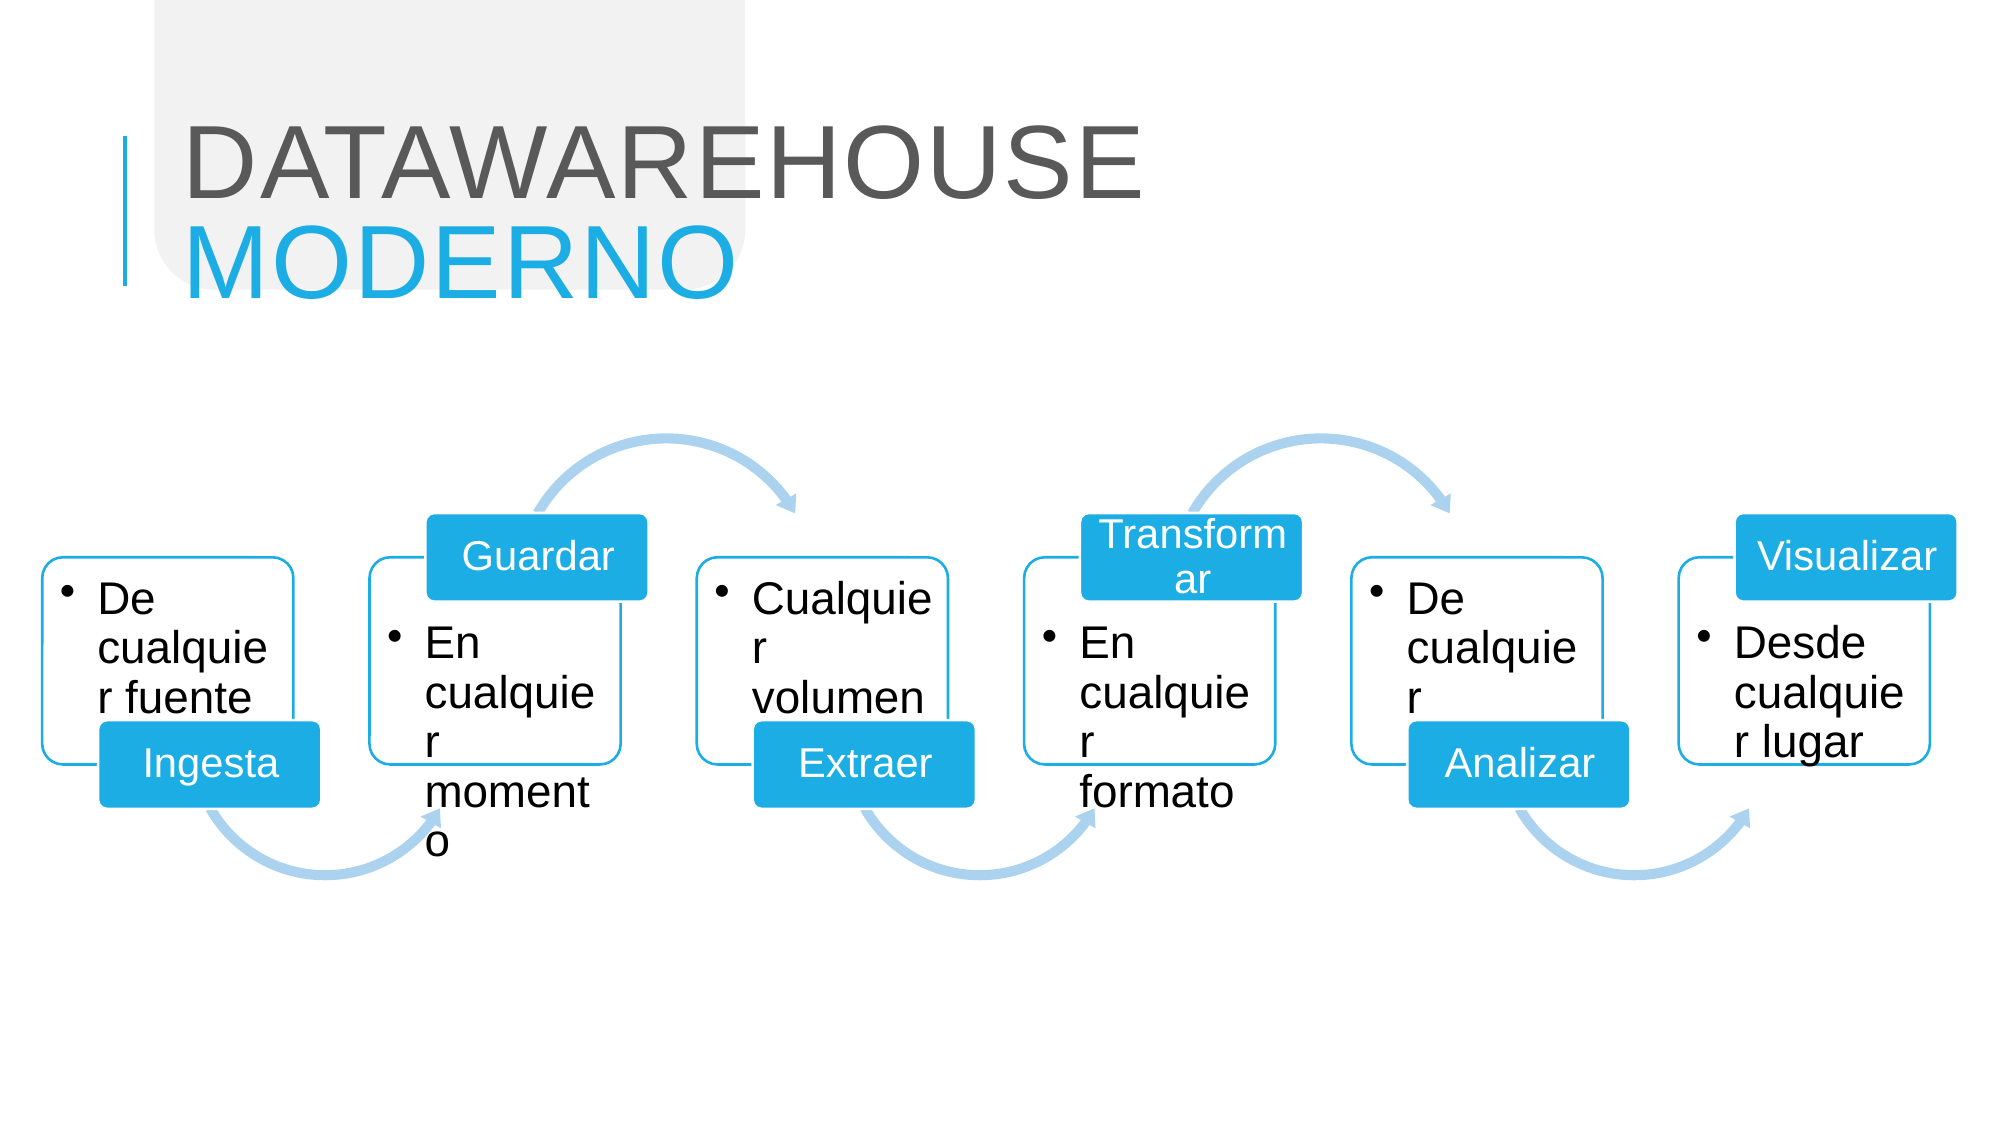

# DataWarehouse Moderno
De cualquier fuente
Ingesta
En cualquier momento
Guardar
Cualquier volumen de datos
Extraer
En cualquier formato
Transformar
De cualquier manera
Analizar
Desde cualquier lugar
Visualizar